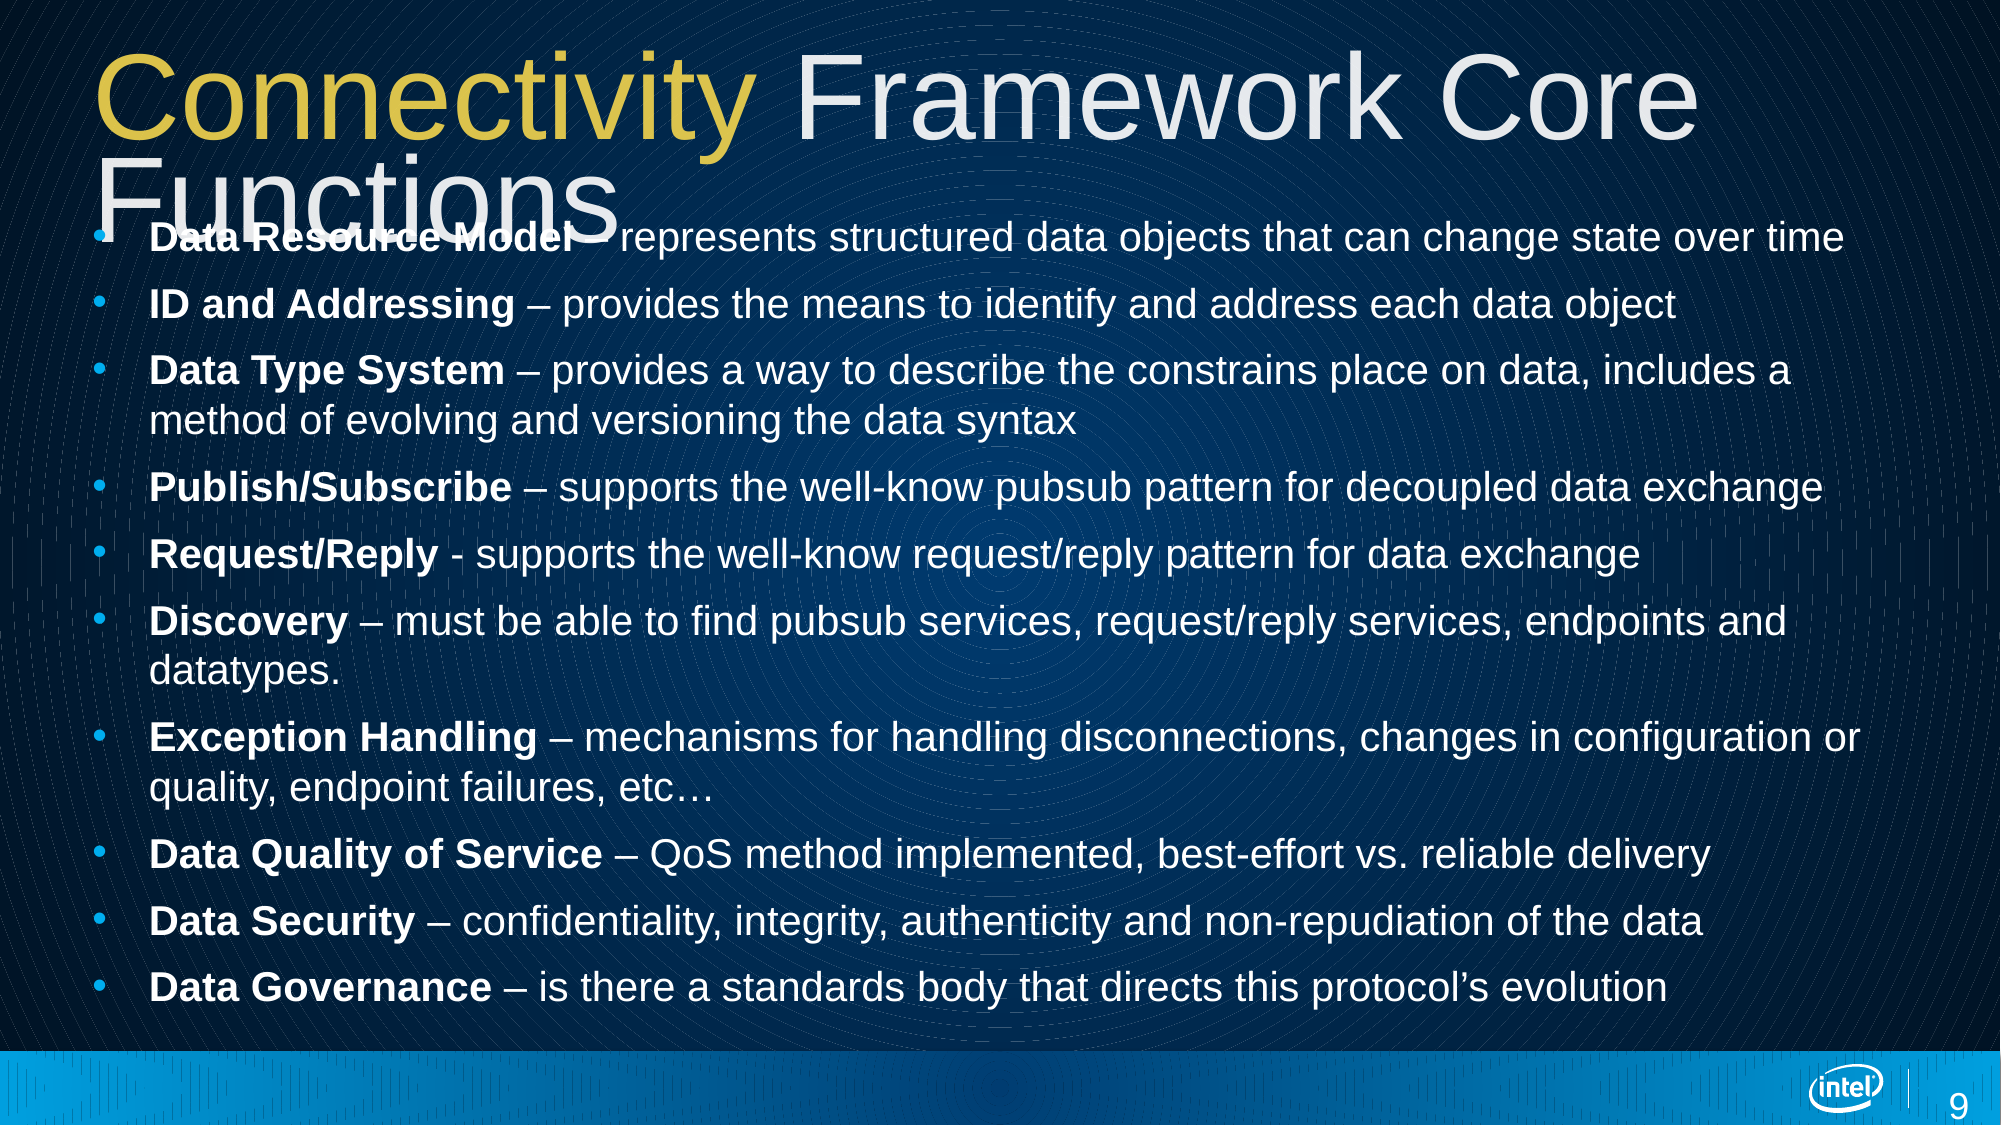

# Connectivity Framework Core Functions
Data Resource Model – represents structured data objects that can change state over time
ID and Addressing – provides the means to identify and address each data object
Data Type System – provides a way to describe the constrains place on data, includes a method of evolving and versioning the data syntax
Publish/Subscribe – supports the well-know pubsub pattern for decoupled data exchange
Request/Reply - supports the well-know request/reply pattern for data exchange
Discovery – must be able to find pubsub services, request/reply services, endpoints and datatypes.
Exception Handling – mechanisms for handling disconnections, changes in configuration or quality, endpoint failures, etc…
Data Quality of Service – QoS method implemented, best-effort vs. reliable delivery
Data Security – confidentiality, integrity, authenticity and non-repudiation of the data
Data Governance – is there a standards body that directs this protocol’s evolution

9